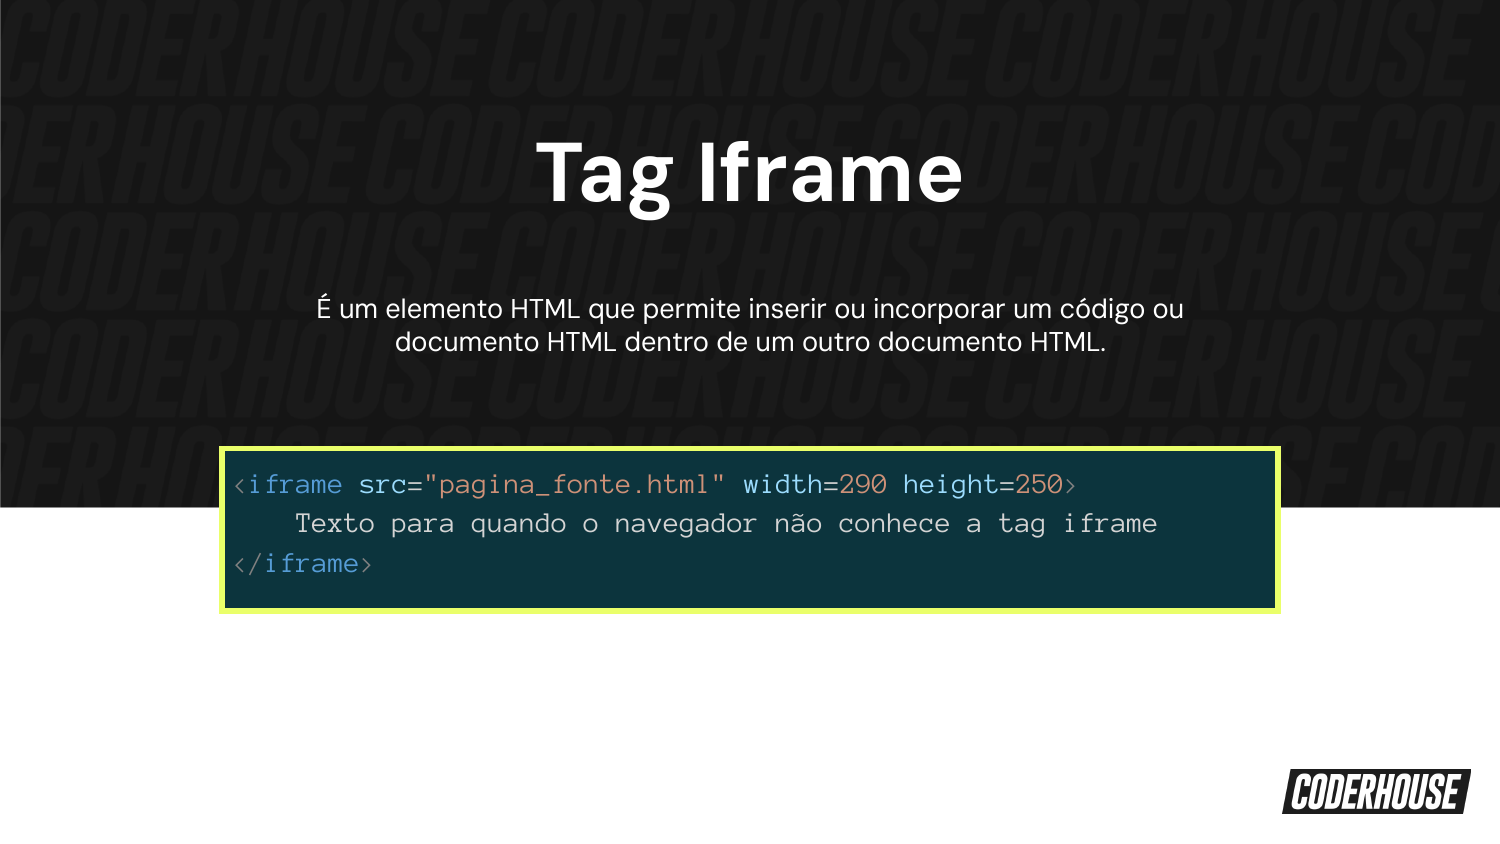

Tag Iframe

É um elemento HTML que permite inserir ou incorporar um código ou documento HTML dentro de um outro documento HTML.

| <iframe src="pagina\_fonte.html" width=290 height=250> Texto para quando o navegador não conhece a tag iframe </iframe> |
| --- |